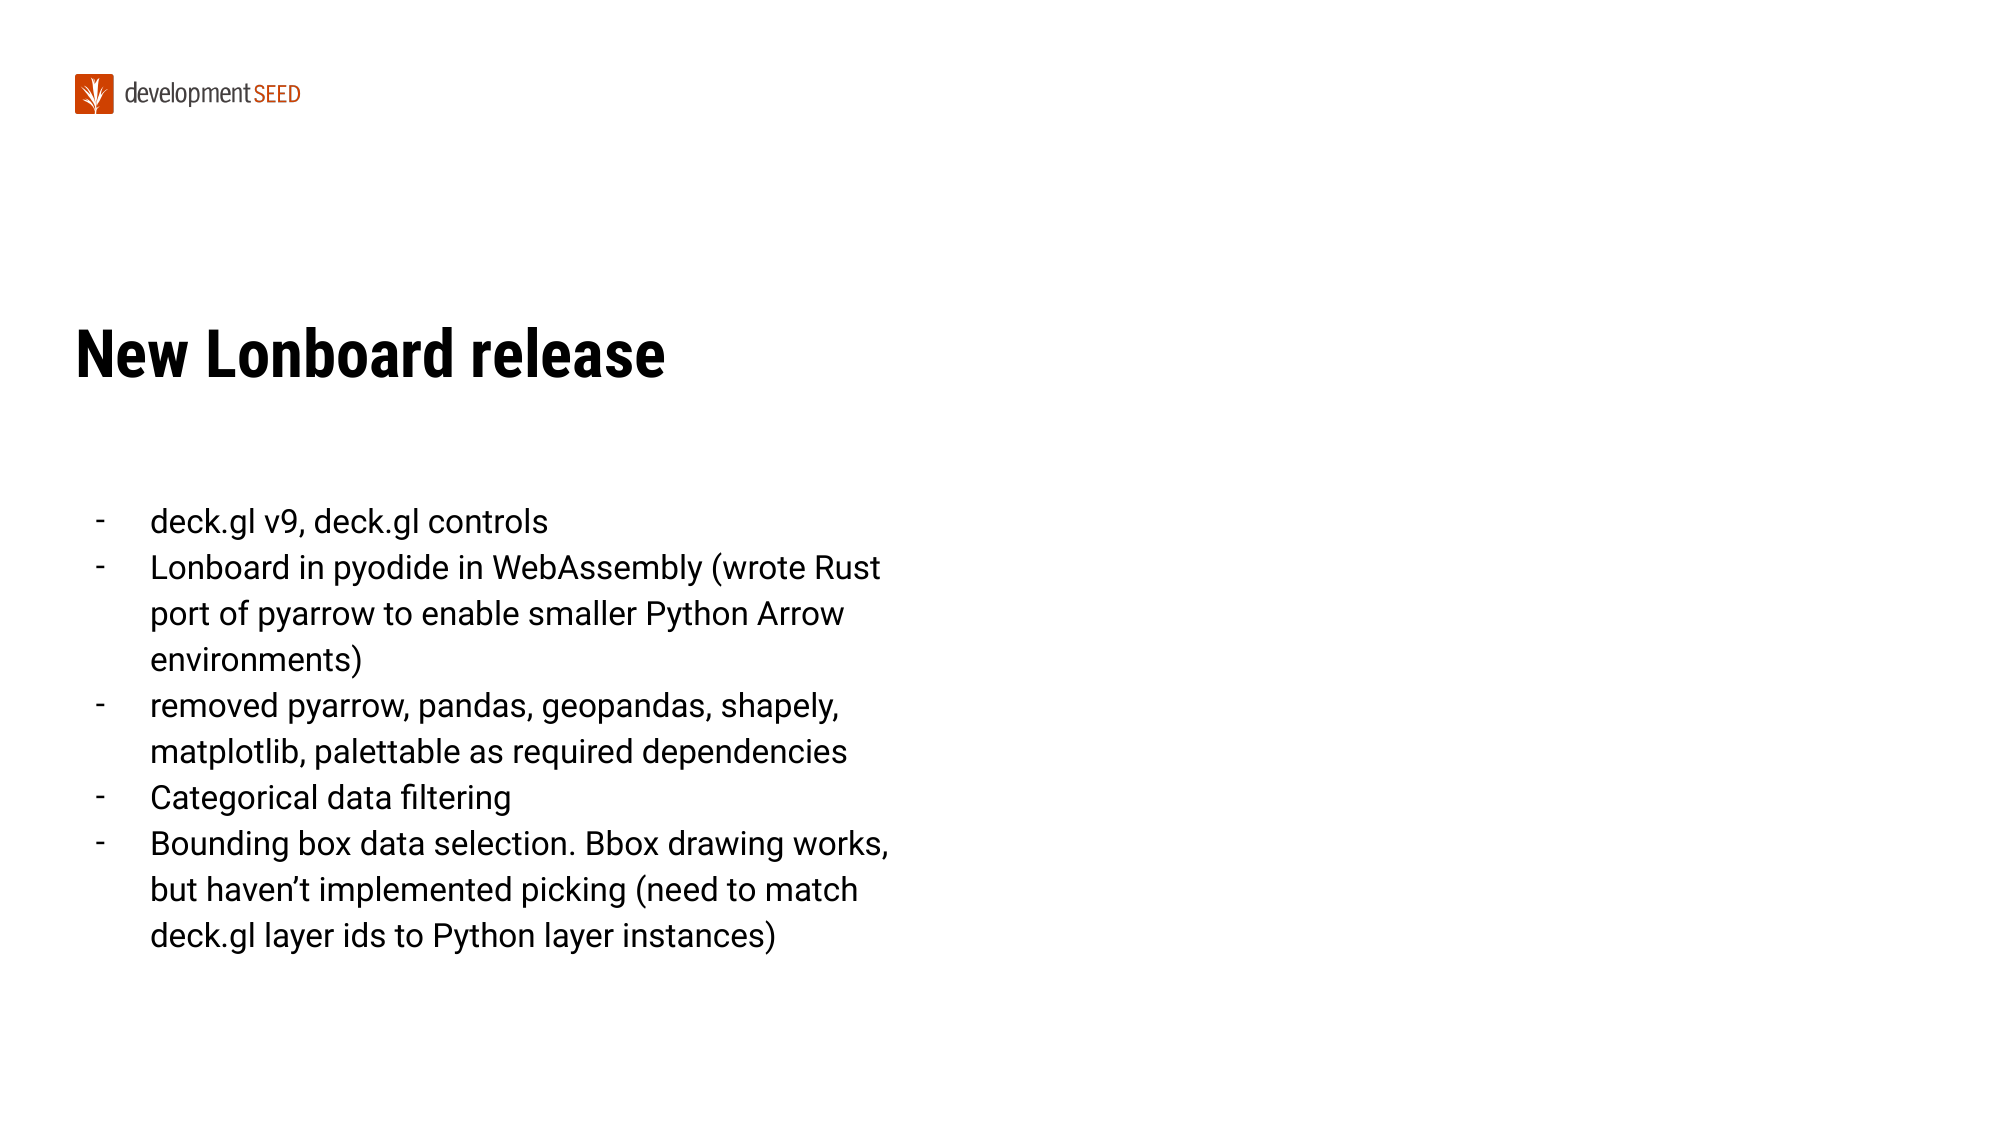

#
New Lonboard release
deck.gl v9, deck.gl controls
Lonboard in pyodide in WebAssembly (wrote Rust port of pyarrow to enable smaller Python Arrow environments)
removed pyarrow, pandas, geopandas, shapely, matplotlib, palettable as required dependencies
Categorical data filtering
Bounding box data selection. Bbox drawing works, but haven’t implemented picking (need to match deck.gl layer ids to Python layer instances)